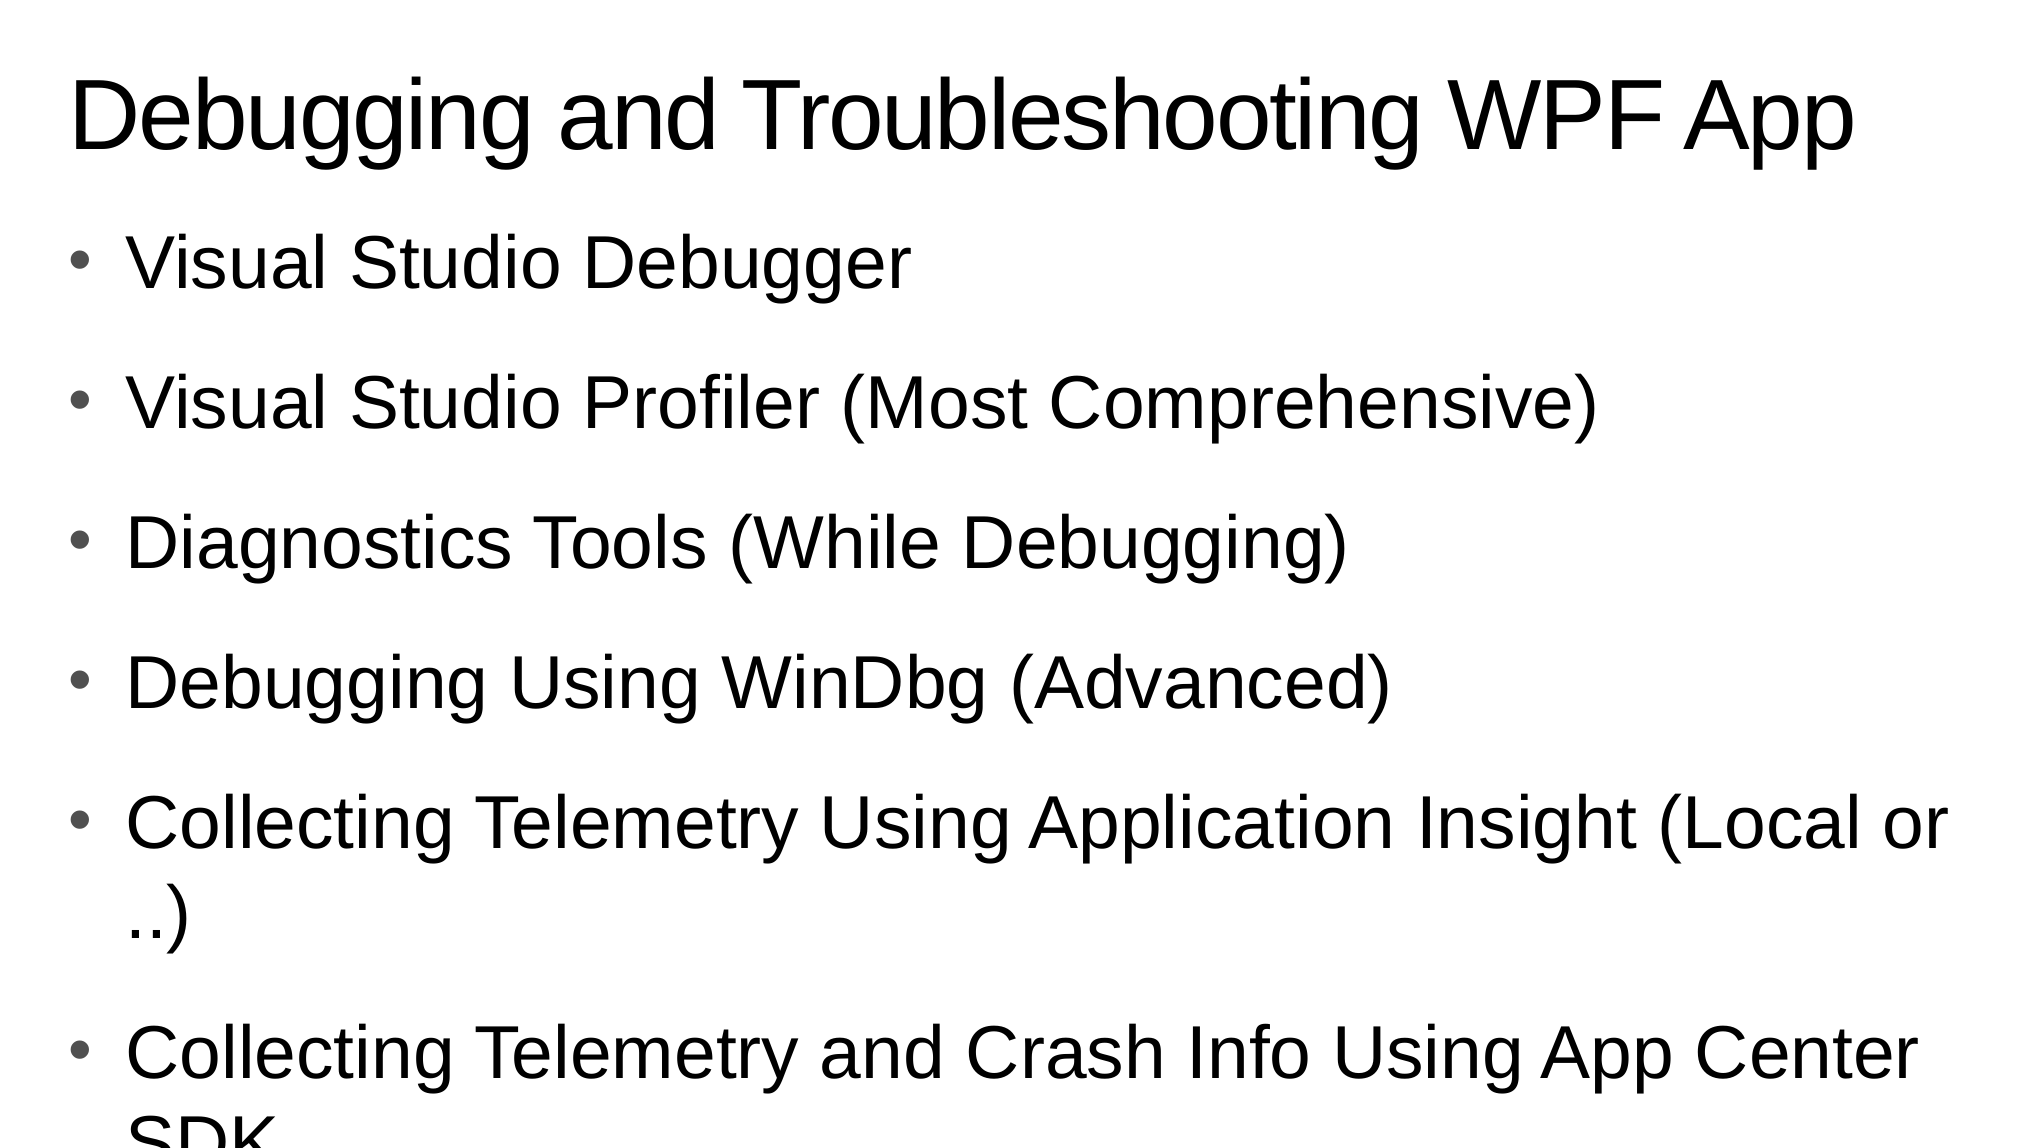

# Debugging and Troubleshooting WPF App
Visual Studio Debugger
Visual Studio Profiler (Most Comprehensive)
Diagnostics Tools (While Debugging)
Debugging Using WinDbg (Advanced)
Collecting Telemetry Using Application Insight (Local or ..)
Collecting Telemetry and Crash Info Using App Center SDK